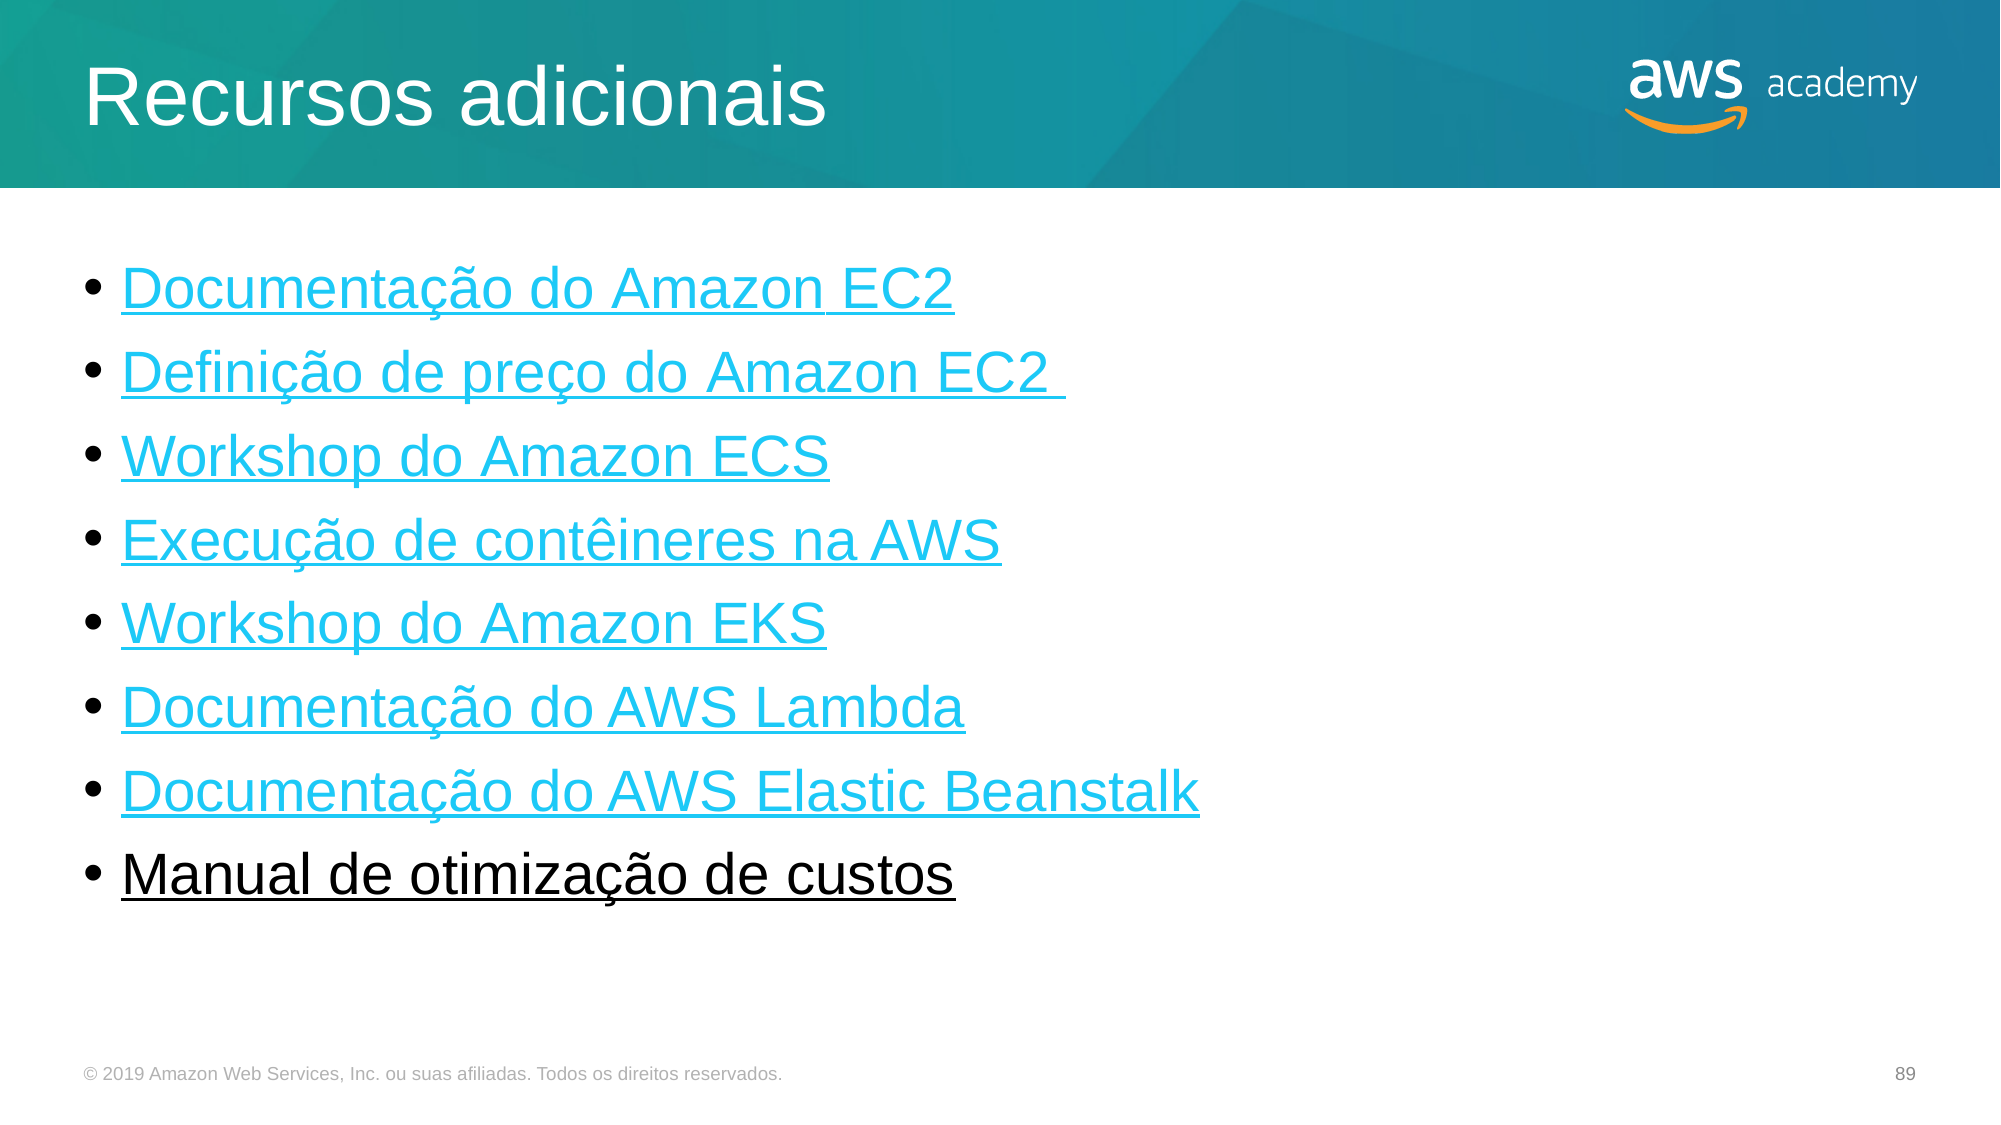

# Recursos adicionais
Documentação do Amazon EC2
Definição de preço do Amazon EC2
Workshop do Amazon ECS
Execução de contêineres na AWS
Workshop do Amazon EKS
Documentação do AWS Lambda
Documentação do AWS Elastic Beanstalk
Manual de otimização de custos
© 2019 Amazon Web Services, Inc. ou suas afiliadas. Todos os direitos reservados.
89